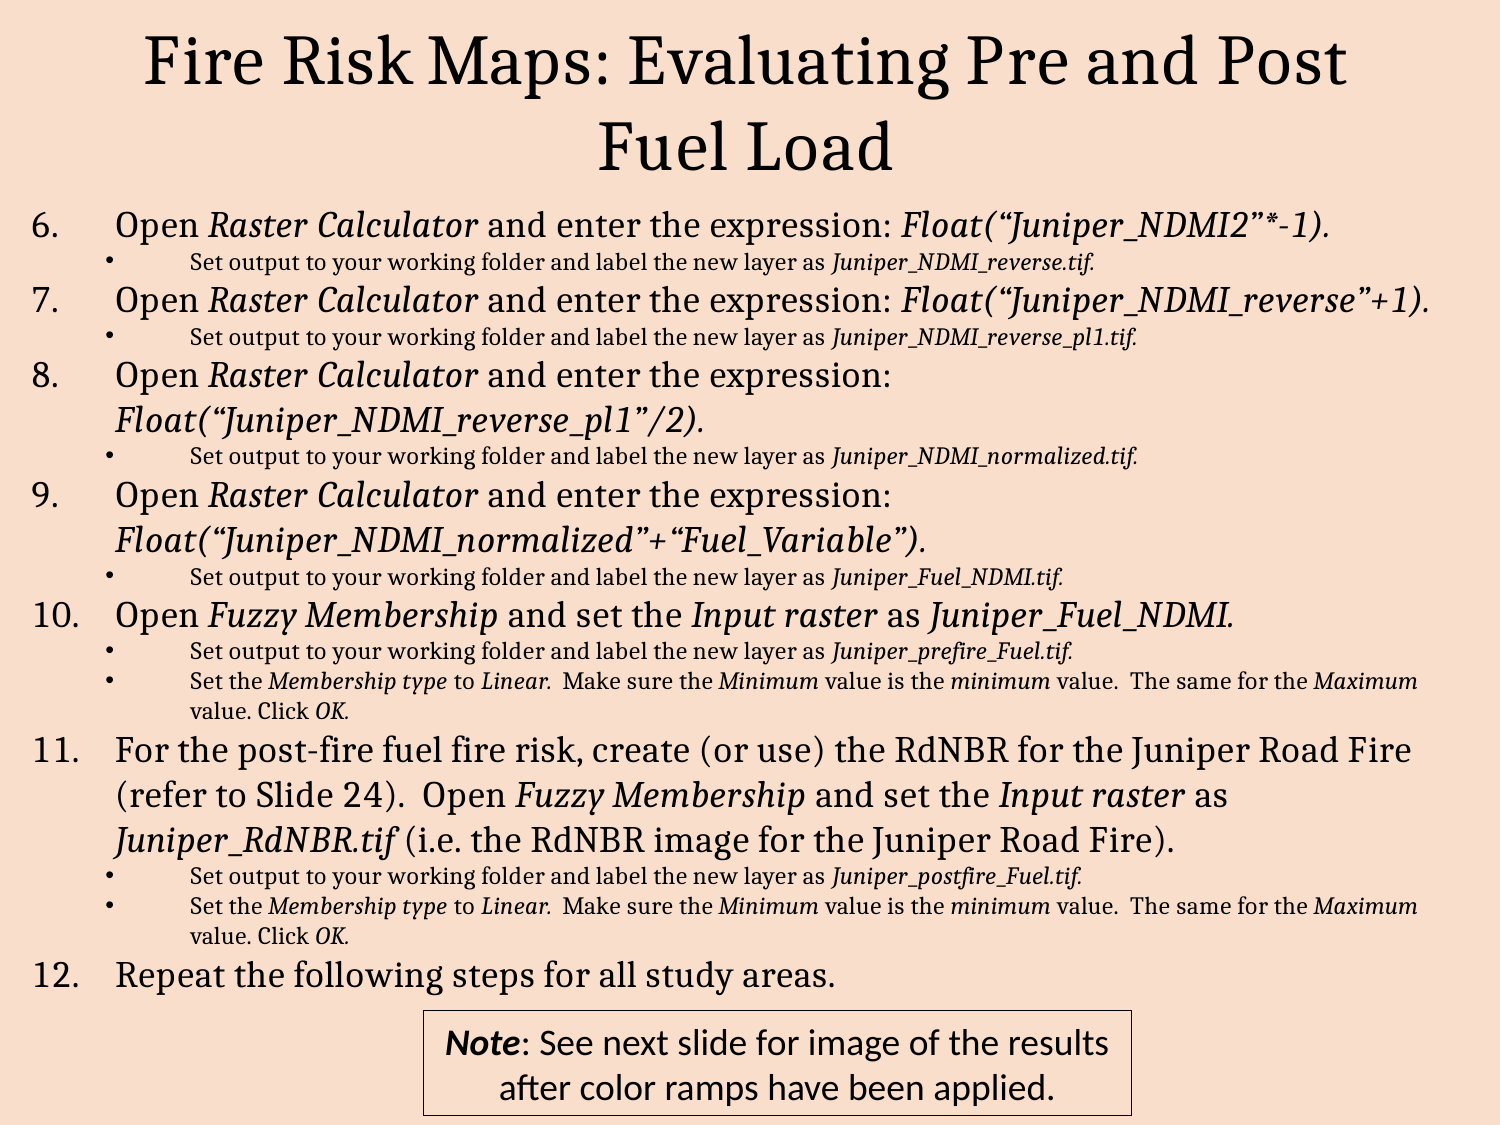

# Fire Risk Maps: Evaluating Pre and Post Fuel Load
Open Raster Calculator and enter the expression: Float(“Juniper_NDMI2”*-1).
Set output to your working folder and label the new layer as Juniper_NDMI_reverse.tif.
Open Raster Calculator and enter the expression: Float(“Juniper_NDMI_reverse”+1).
Set output to your working folder and label the new layer as Juniper_NDMI_reverse_pl1.tif.
Open Raster Calculator and enter the expression: Float(“Juniper_NDMI_reverse_pl1”/2).
Set output to your working folder and label the new layer as Juniper_NDMI_normalized.tif.
Open Raster Calculator and enter the expression: Float(“Juniper_NDMI_normalized”+“Fuel_Variable”).
Set output to your working folder and label the new layer as Juniper_Fuel_NDMI.tif.
Open Fuzzy Membership and set the Input raster as Juniper_Fuel_NDMI.
Set output to your working folder and label the new layer as Juniper_prefire_Fuel.tif.
Set the Membership type to Linear.  Make sure the Minimum value is the minimum value.  The same for the Maximum value. Click OK.
For the post-fire fuel fire risk, create (or use) the RdNBR for the Juniper Road Fire (refer to Slide 24).  Open Fuzzy Membership and set the Input raster as Juniper_RdNBR.tif (i.e. the RdNBR image for the Juniper Road Fire).
Set output to your working folder and label the new layer as Juniper_postfire_Fuel.tif.
Set the Membership type to Linear.  Make sure the Minimum value is the minimum value.  The same for the Maximum value. Click OK.
Repeat the following steps for all study areas.

Note: See next slide for image of the results after color ramps have been applied.